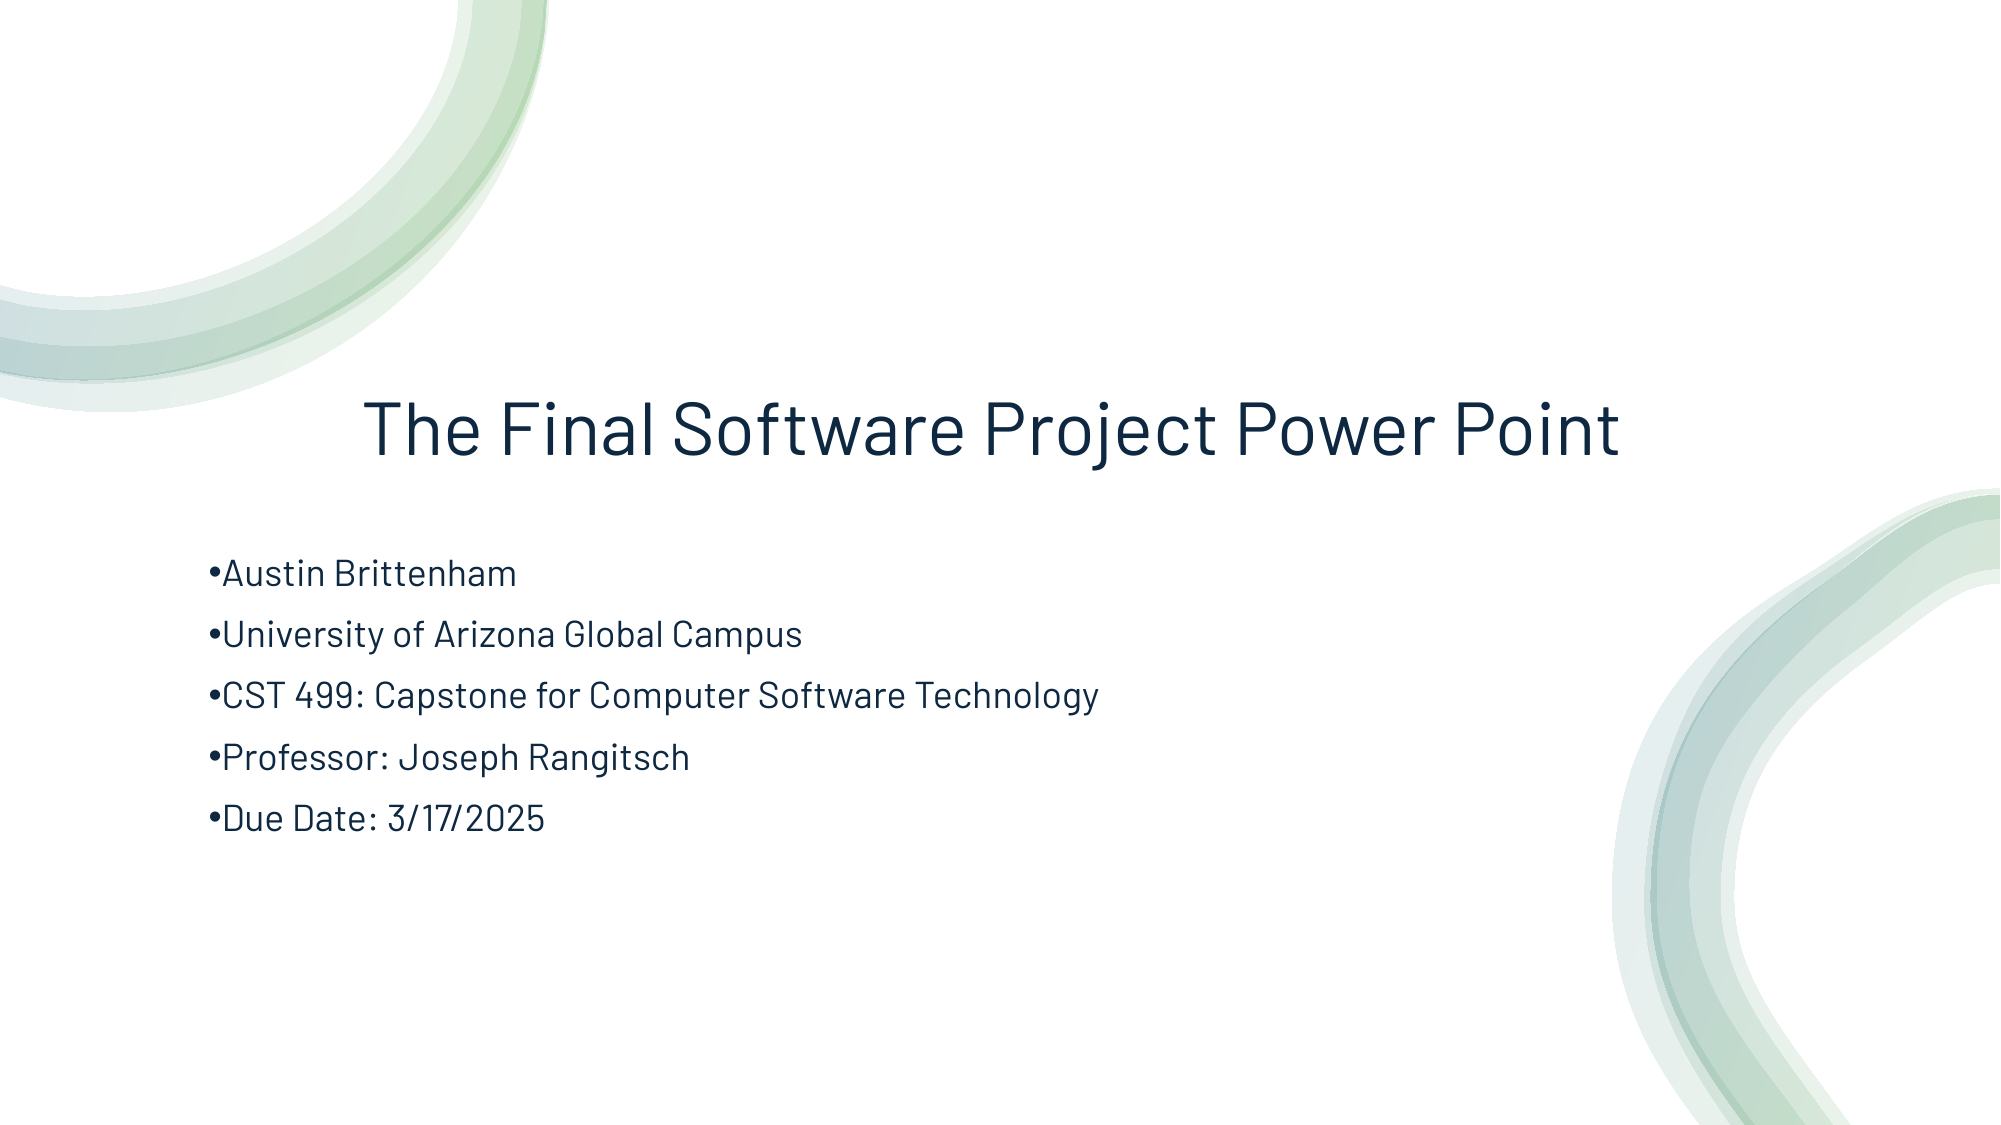

# The Final Software Project Power Point
Austin Brittenham
University of Arizona Global Campus
CST 499: Capstone for Computer Software Technology
Professor: Joseph Rangitsch
Due Date: 3/17/2025